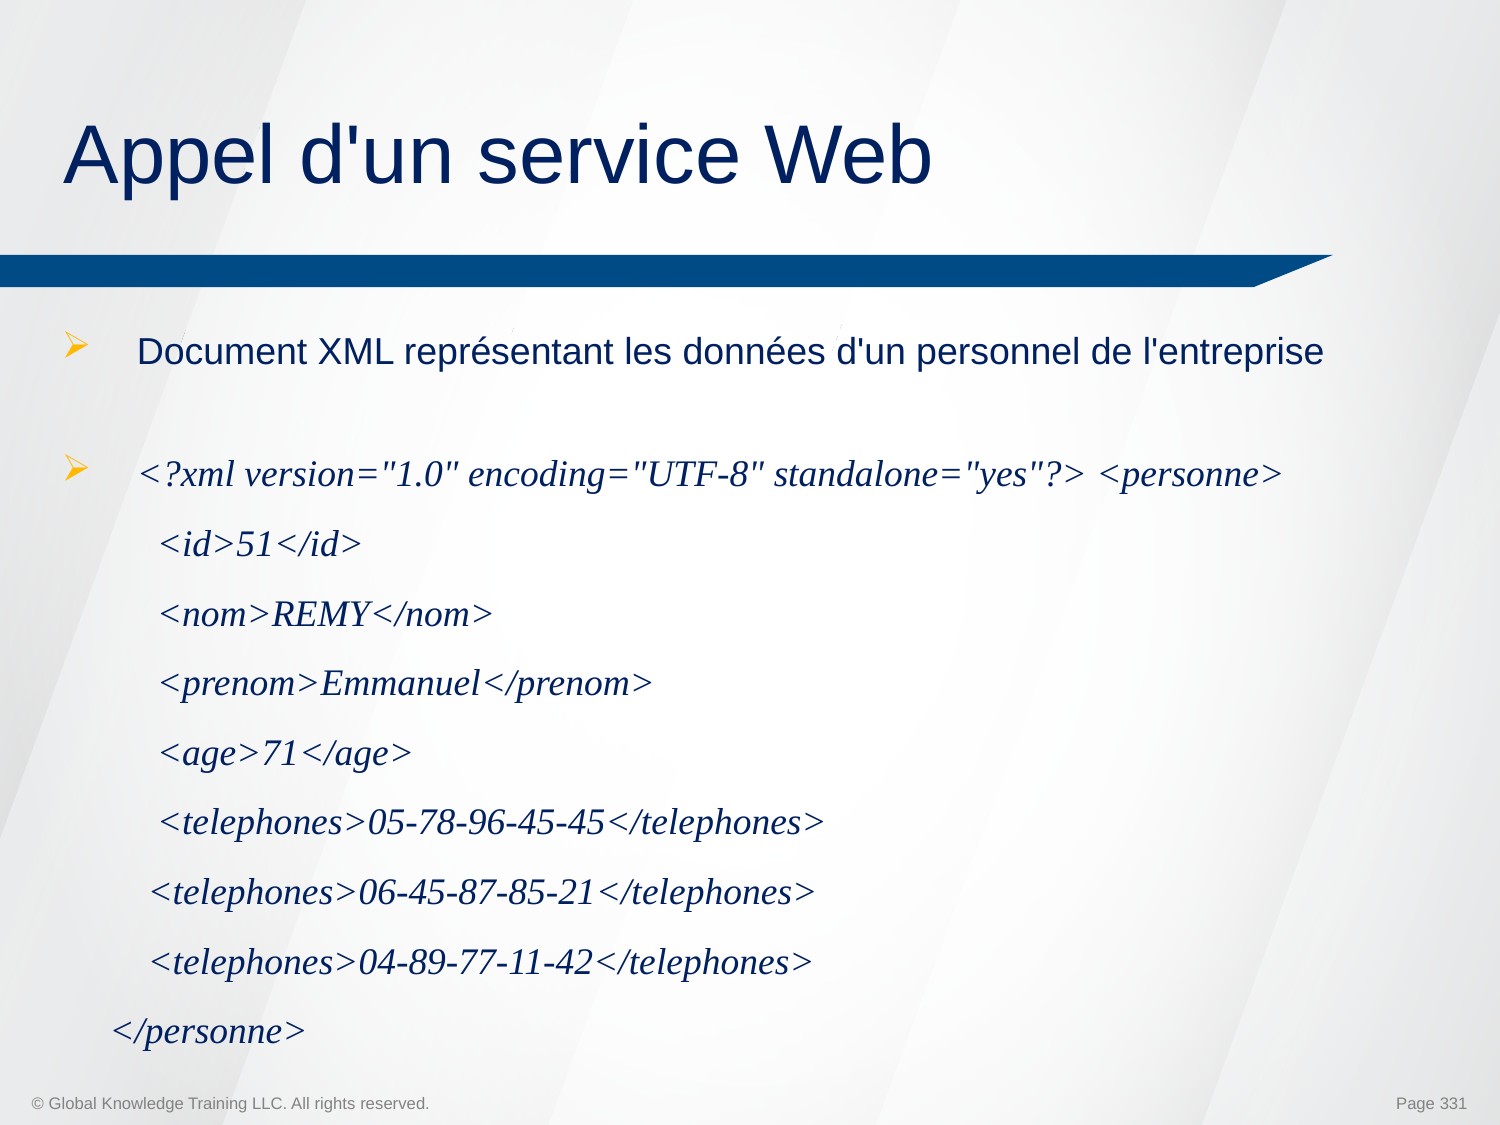

# Appel d'un service Web
Document XML représentant les données d'un personnel de l'entreprise

<?xml version="1.0" encoding="UTF-8" standalone="yes"?> <personne>
          <id>51</id>
          <nom>REMY</nom>
          <prenom>Emmanuel</prenom>
          <age>71</age>
          <telephones>05-78-96-45-45</telephones>
         <telephones>06-45-87-85-21</telephones>
         <telephones>04-89-77-11-42</telephones>
     </personne>